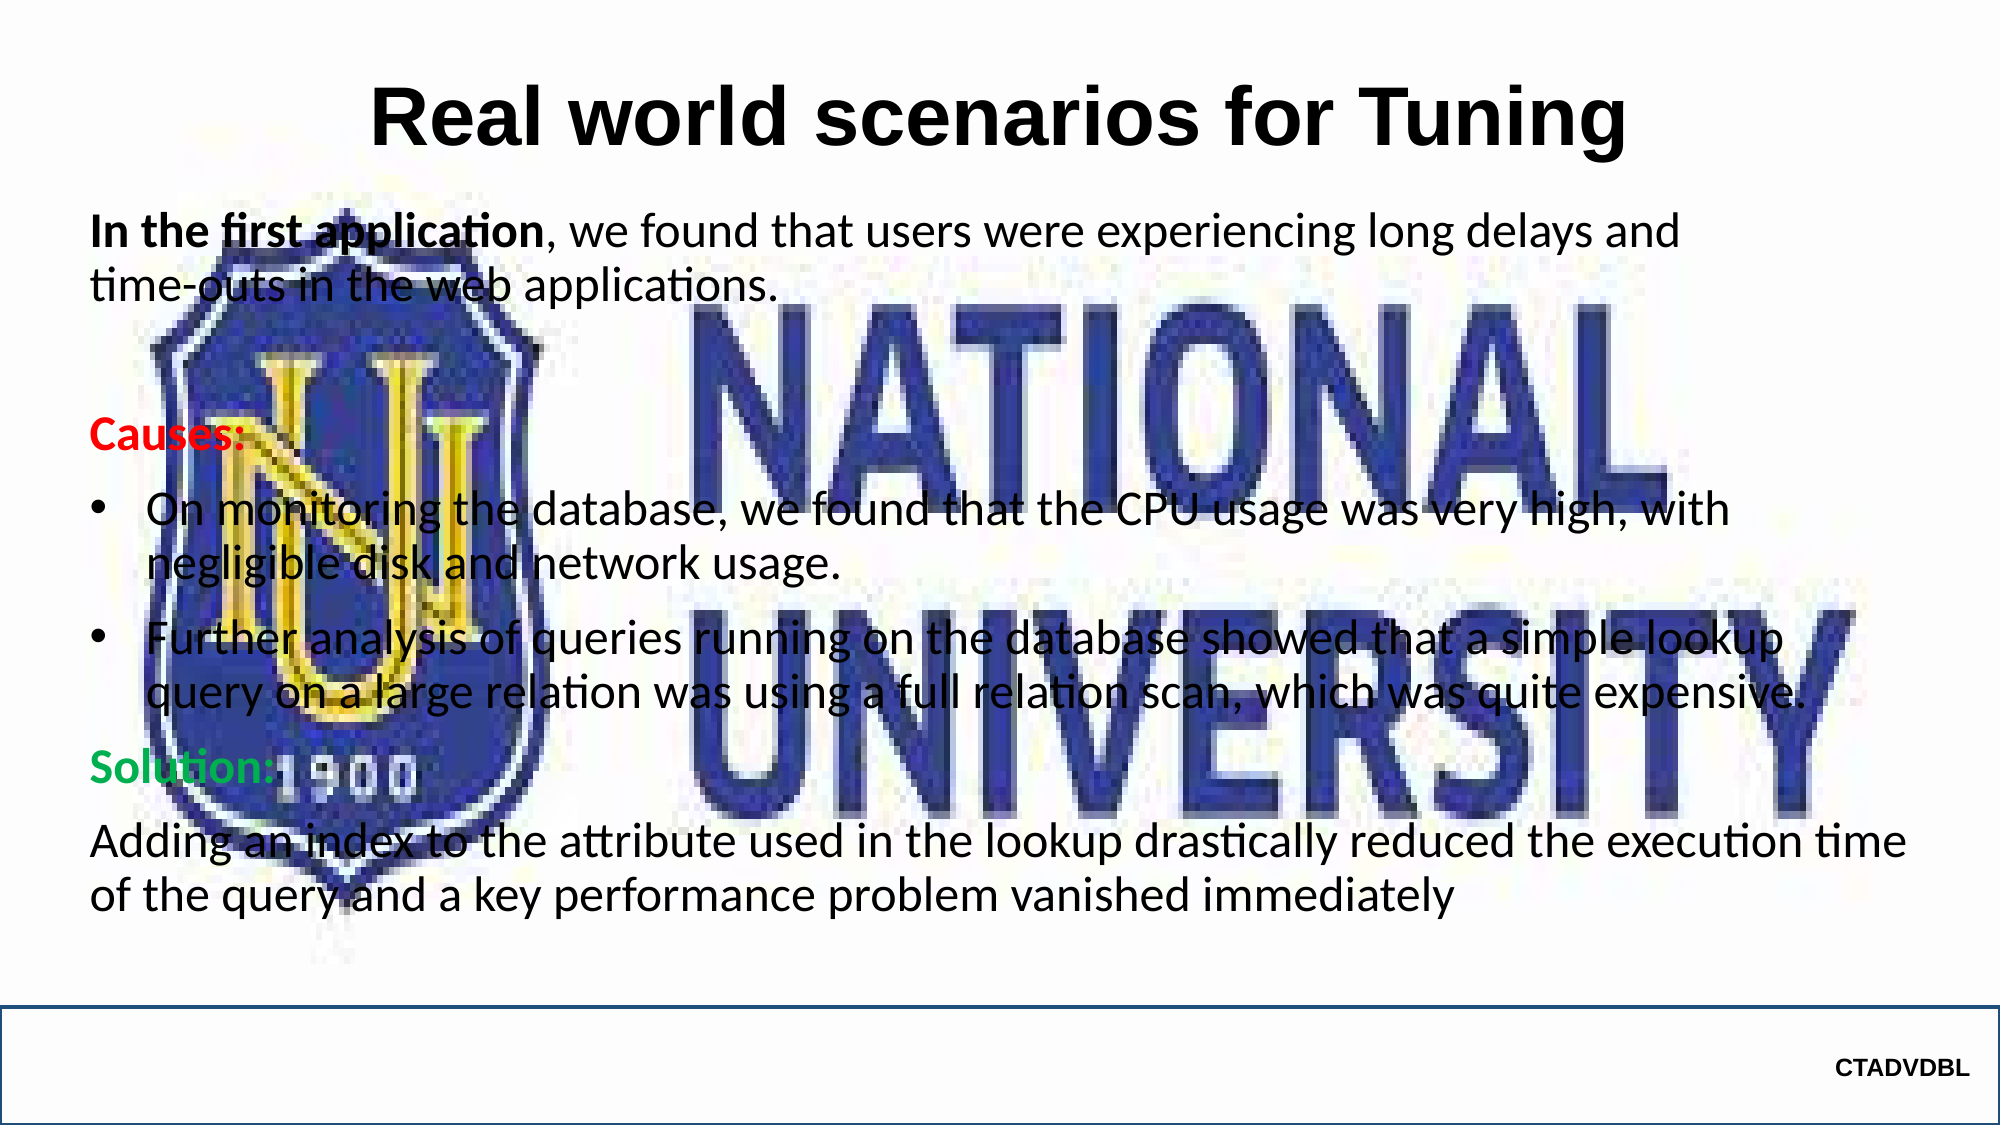

# Real world scenarios for Tuning
In the first application, we found that users were experiencing long delays and
time-outs in the web applications.

Causes:
On monitoring the database, we found that the CPU usage was very high, with negligible disk and network usage.
Further analysis of queries running on the database showed that a simple lookup query on a large relation was using a full relation scan, which was quite expensive.
Solution:
Adding an index to the attribute used in the lookup drastically reduced the execution time of the query and a key performance problem vanished immediately
CTADVDBL